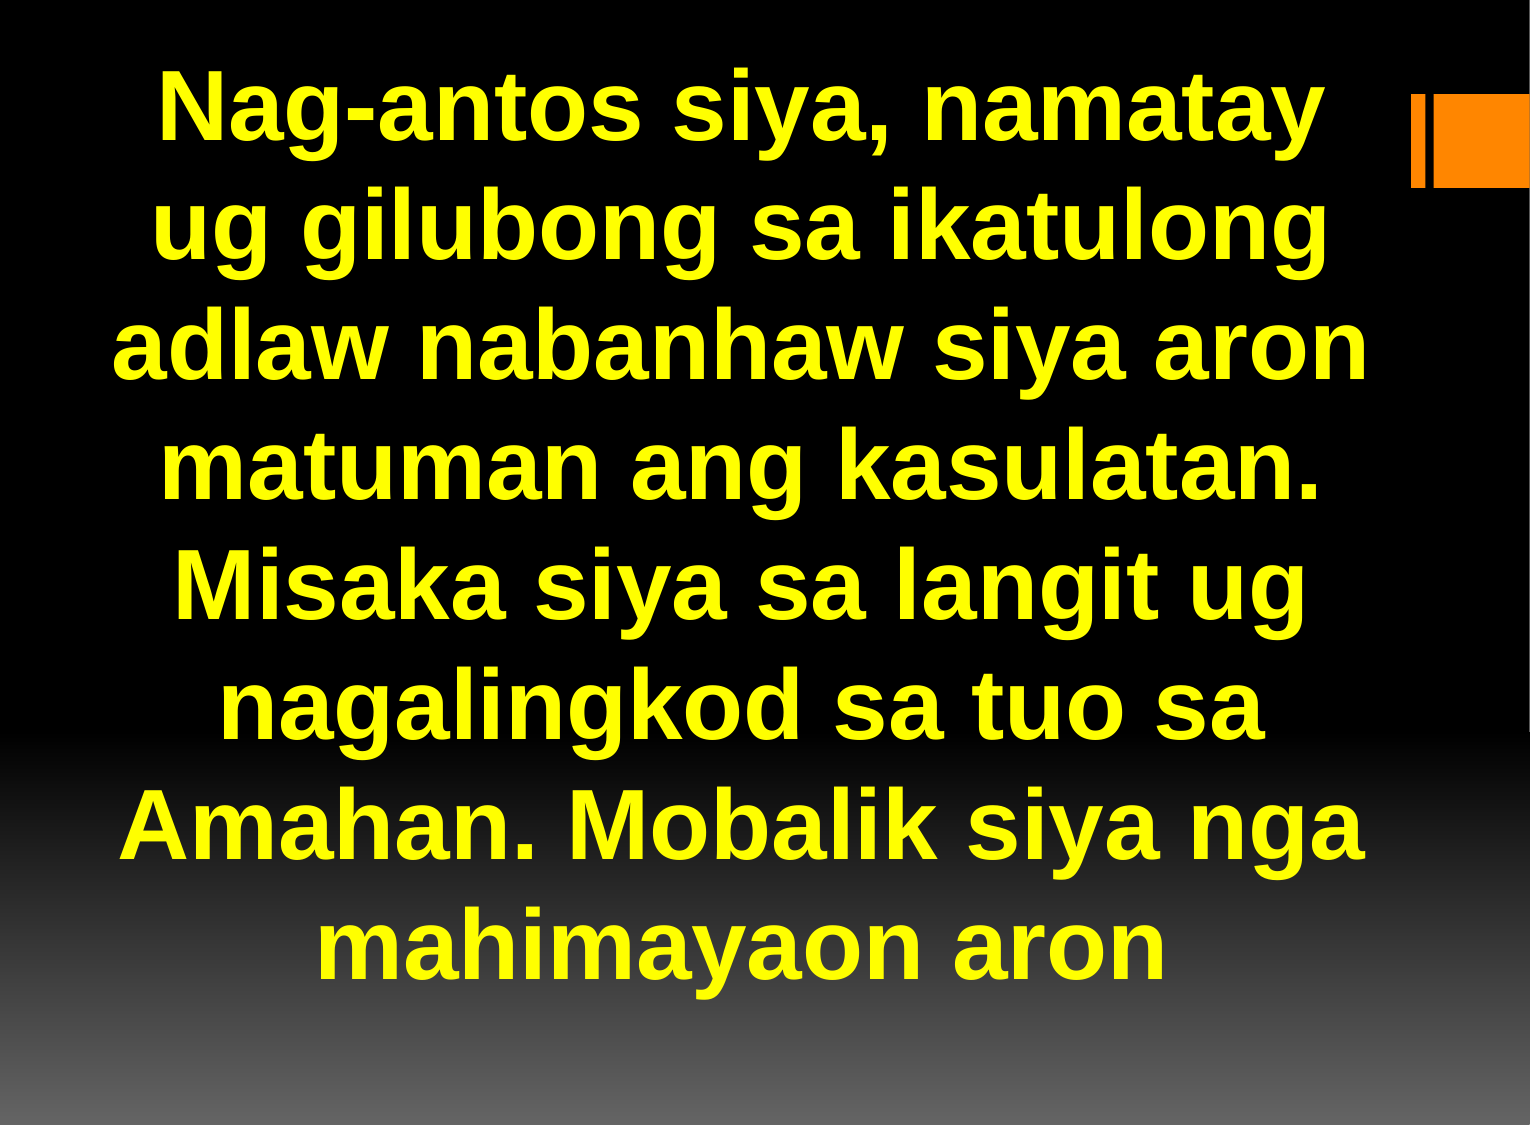

Nag-antos siya, namatay ug gilubong sa ikatulong adlaw nabanhaw siya aron matuman ang kasulatan. Misaka siya sa langit ug nagalingkod sa tuo sa Amahan. Mobalik siya nga mahimayaon aron